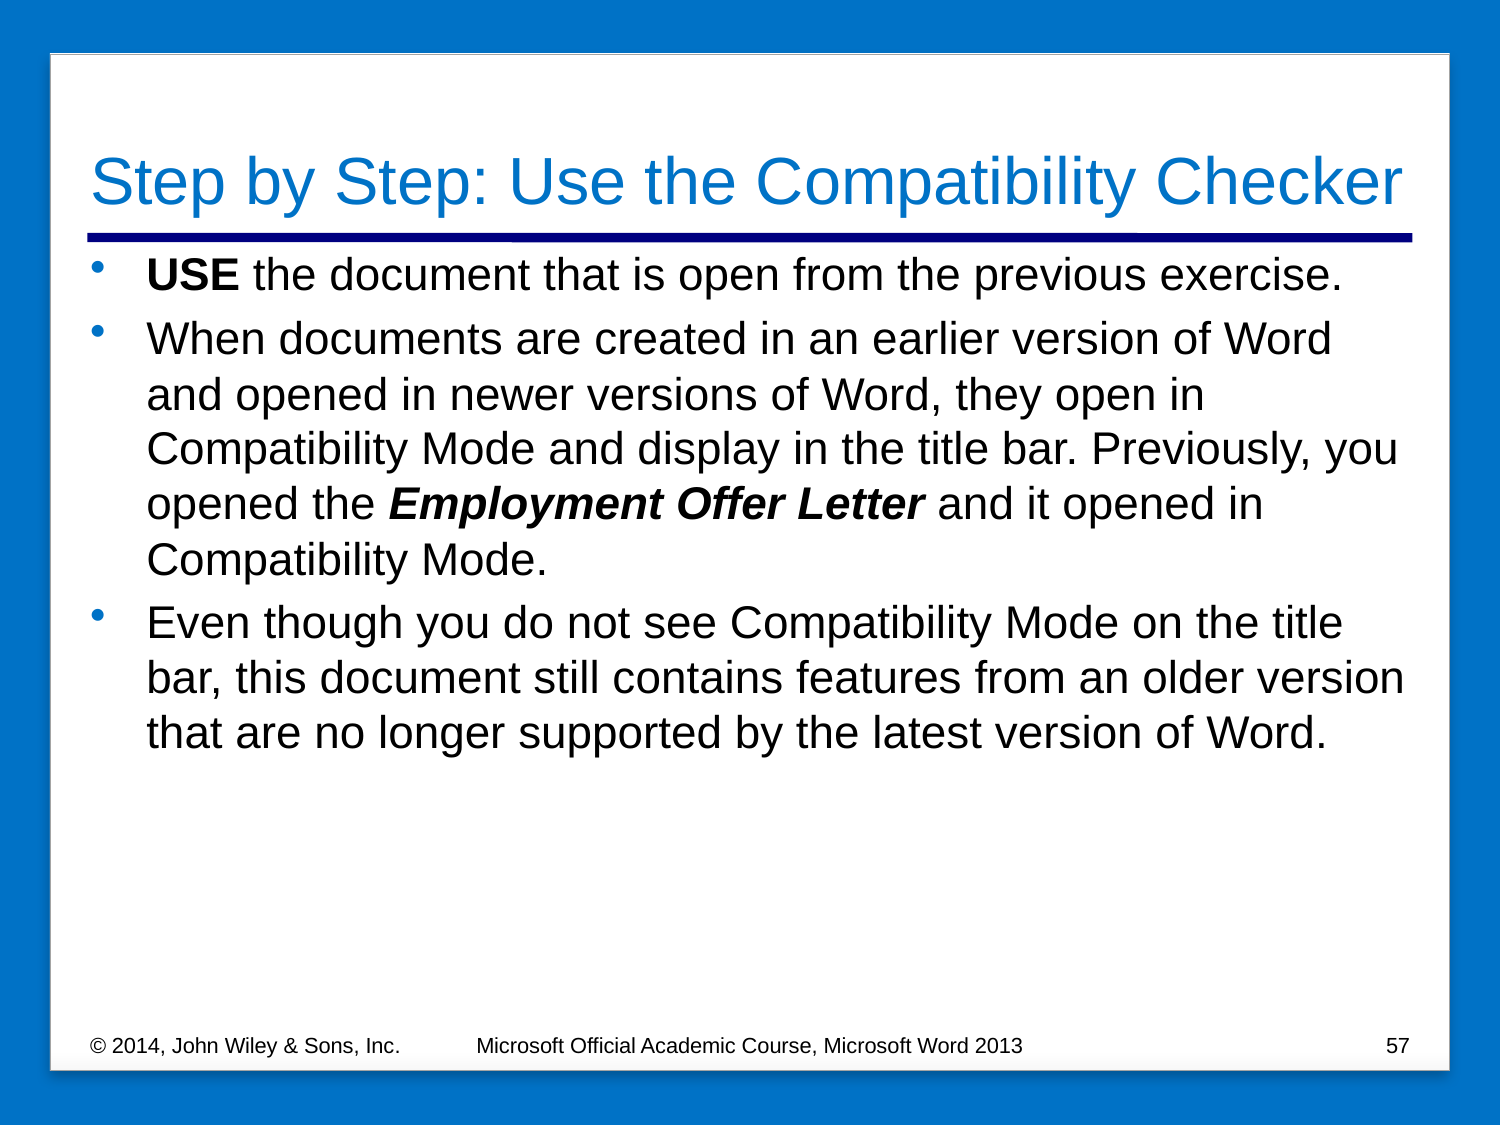

# Step by Step: Use the Compatibility Checker
USE the document that is open from the previous exercise.
When documents are created in an earlier version of Word and opened in newer versions of Word, they open in Compatibility Mode and display in the title bar. Previously, you opened the Employment Offer Letter and it opened in Compatibility Mode.
Even though you do not see Compatibility Mode on the title bar, this document still contains features from an older version that are no longer supported by the latest version of Word.
© 2014, John Wiley & Sons, Inc.
Microsoft Official Academic Course, Microsoft Word 2013
57